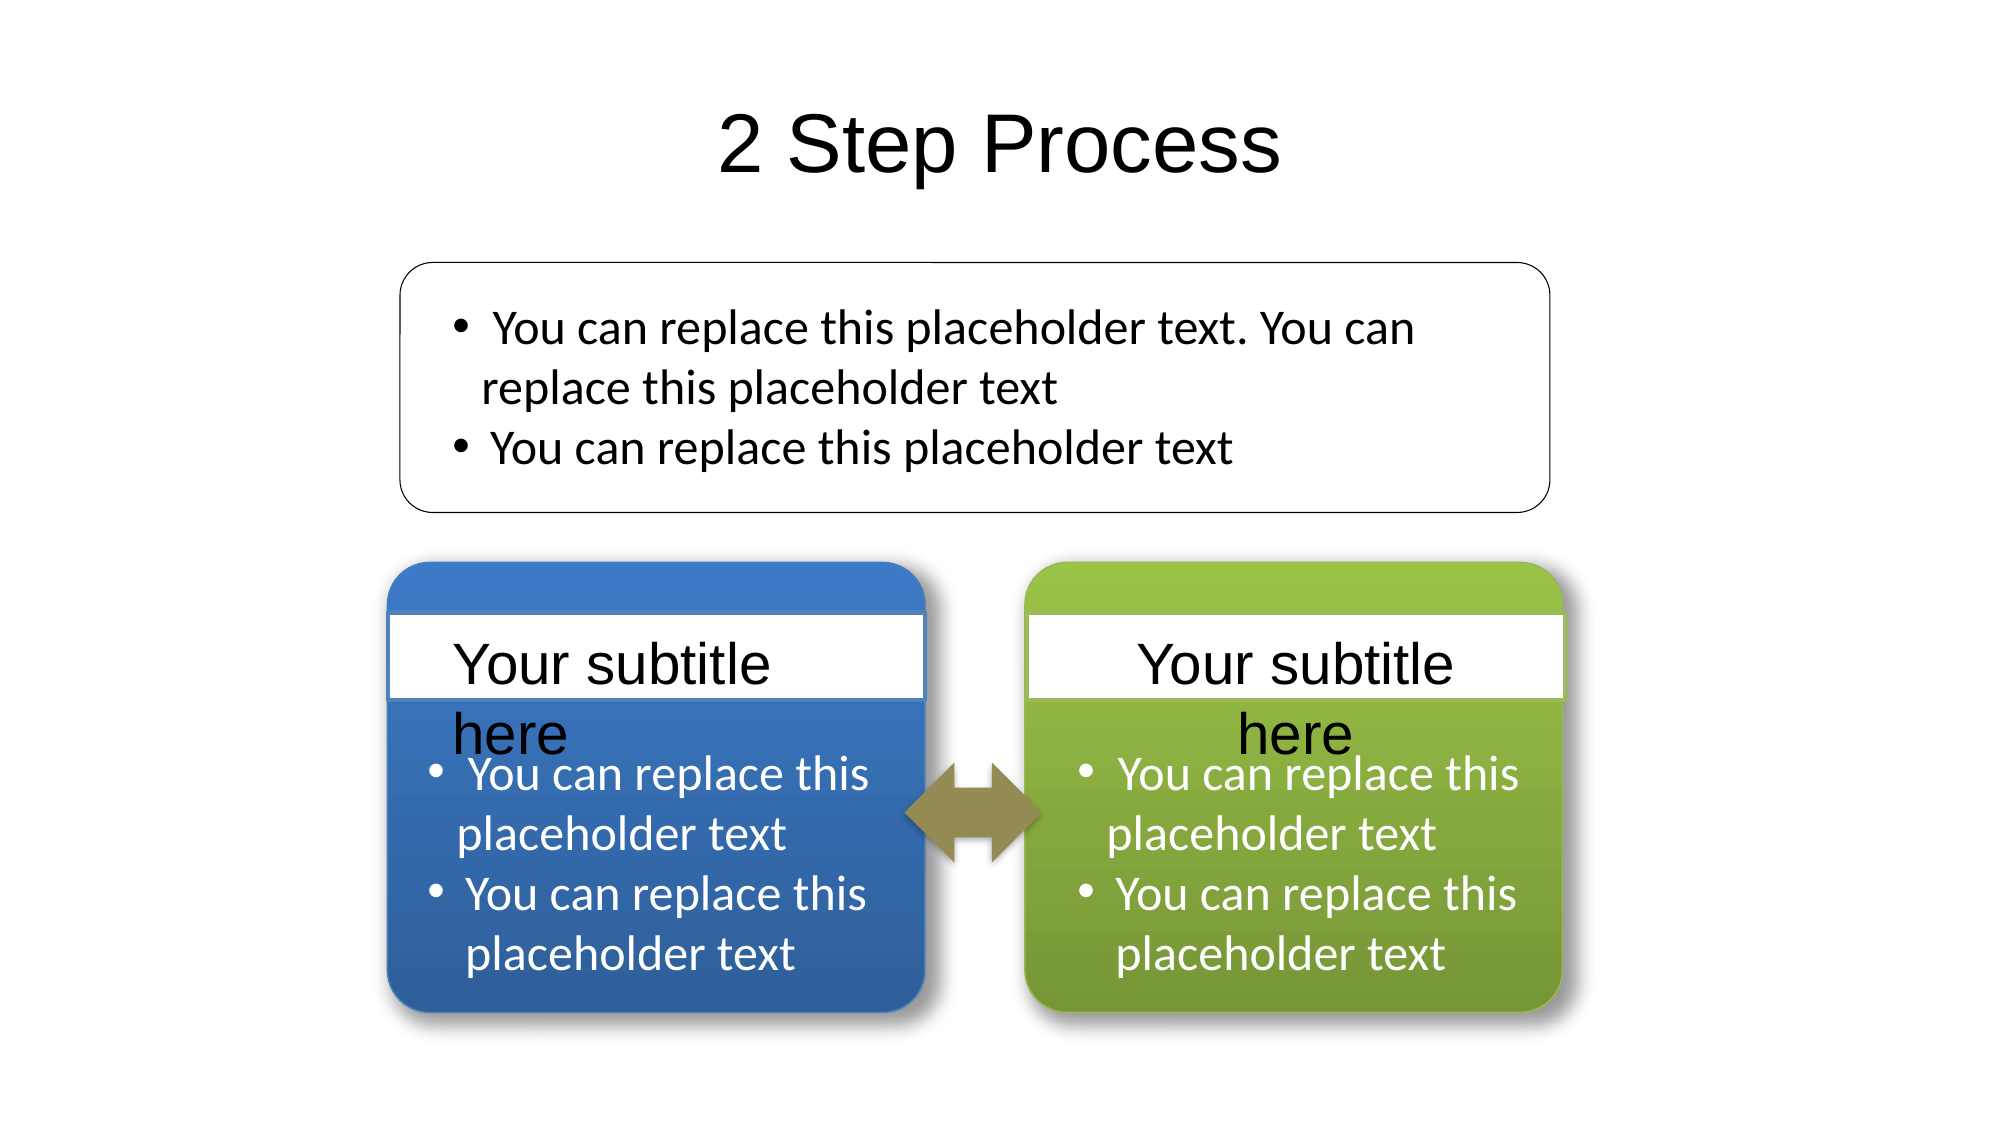

# 2 Step Process

 You can replace this placeholder text. You can replace this placeholder text
You can replace this placeholder text

Your subtitle here
 You can replace this placeholder text
You can replace this placeholder text

Your subtitle here
 You can replace this placeholder text
You can replace this placeholder text